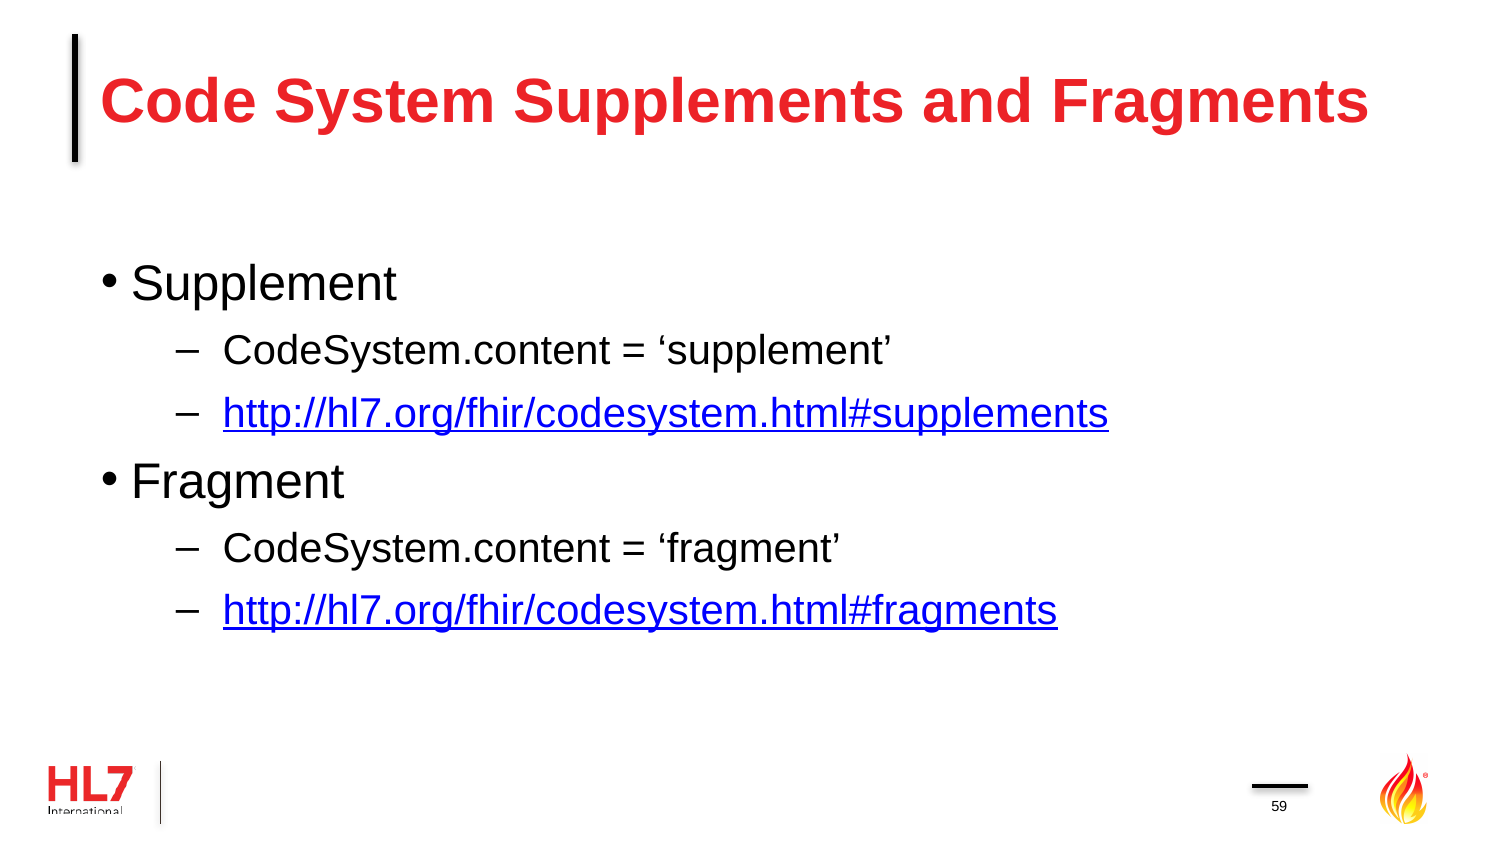

# Code System Supplements and Fragments
Supplement
CodeSystem.content = ‘supplement’
http://hl7.org/fhir/codesystem.html#supplements
Fragment
CodeSystem.content = ‘fragment’
http://hl7.org/fhir/codesystem.html#fragments
59